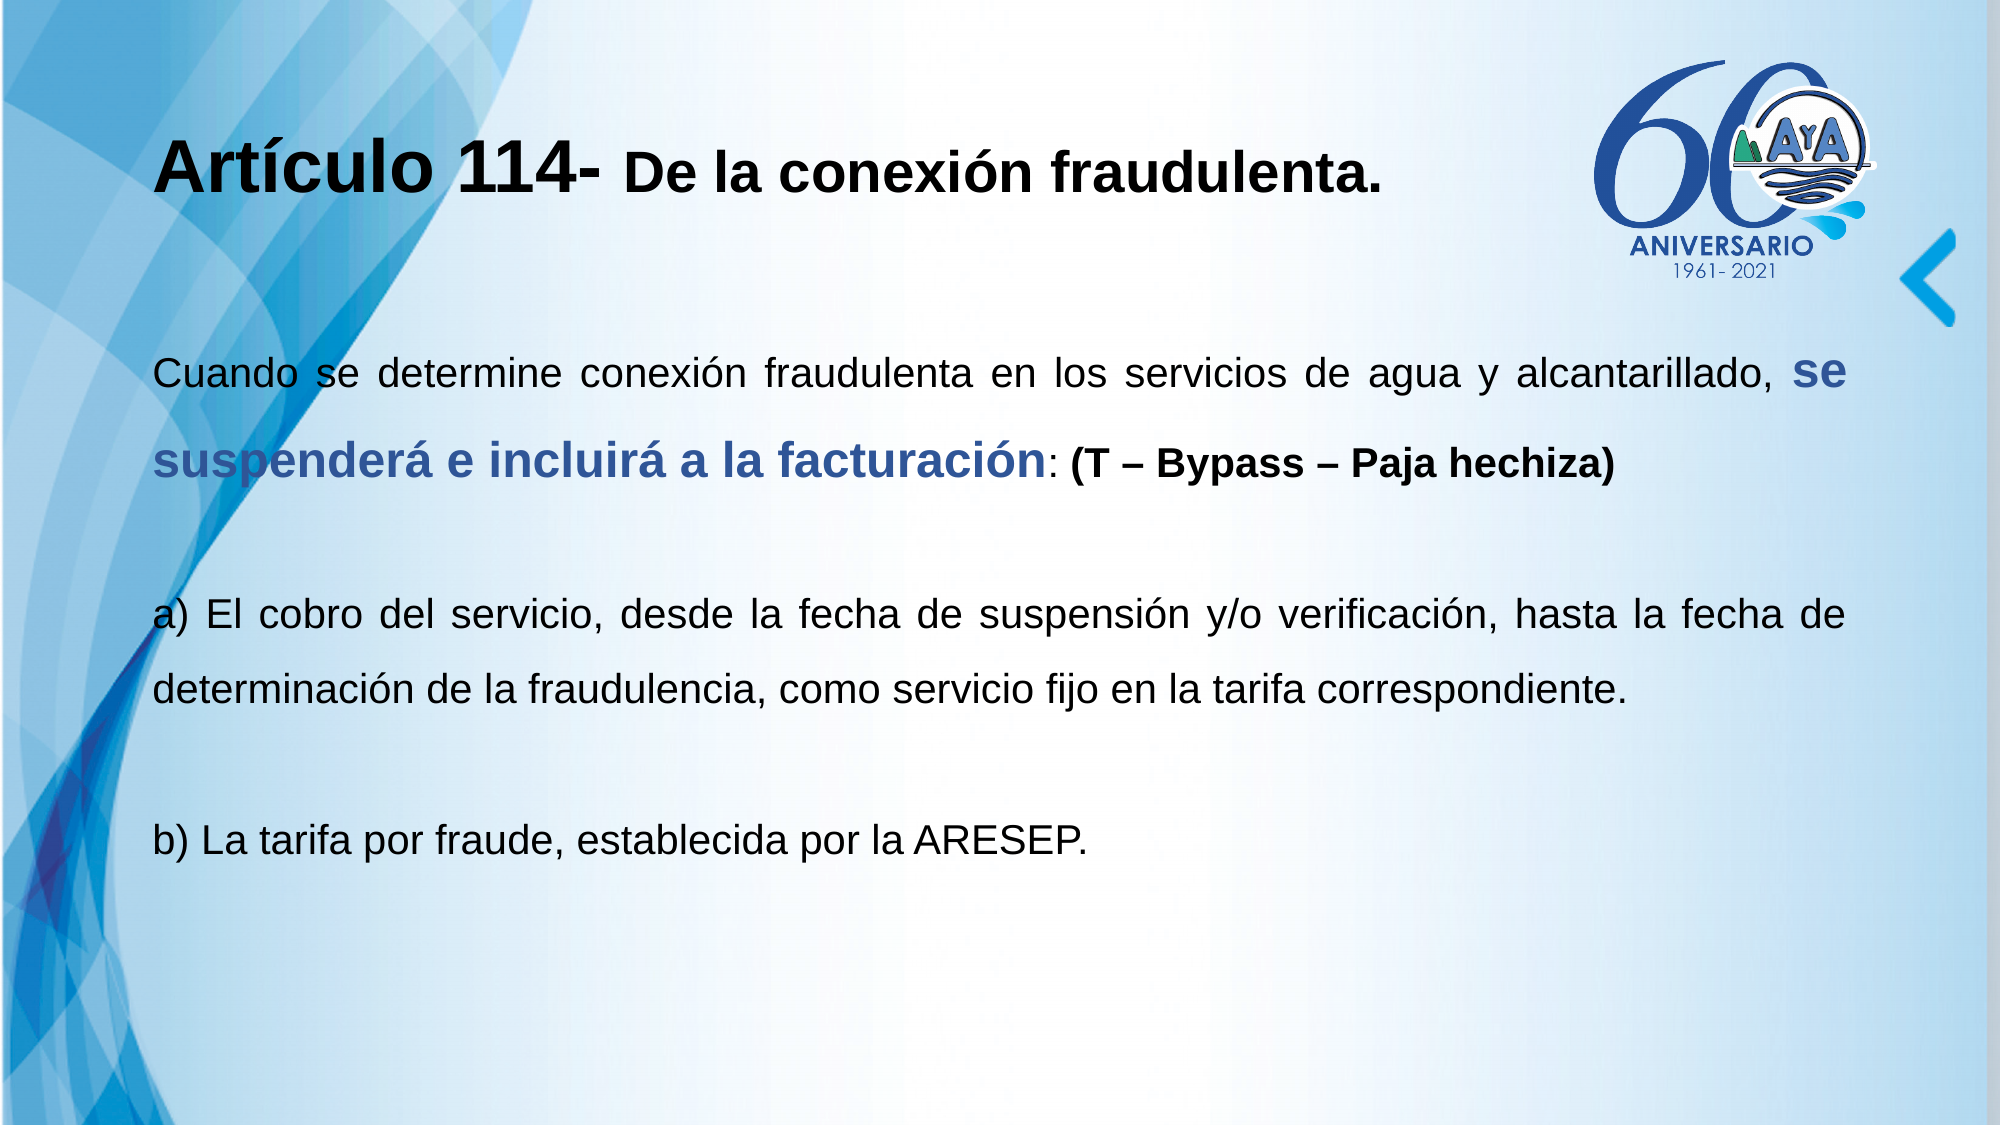

# Artículo 114- De la conexión fraudulenta.
Cuando se determine conexión fraudulenta en los servicios de agua y alcantarillado, se suspenderá e incluirá a la facturación: (T – Bypass – Paja hechiza)

a) El cobro del servicio, desde la fecha de suspensión y/o verificación, hasta la fecha de determinación de la fraudulencia, como servicio fijo en la tarifa correspondiente.

b) La tarifa por fraude, establecida por la ARESEP.